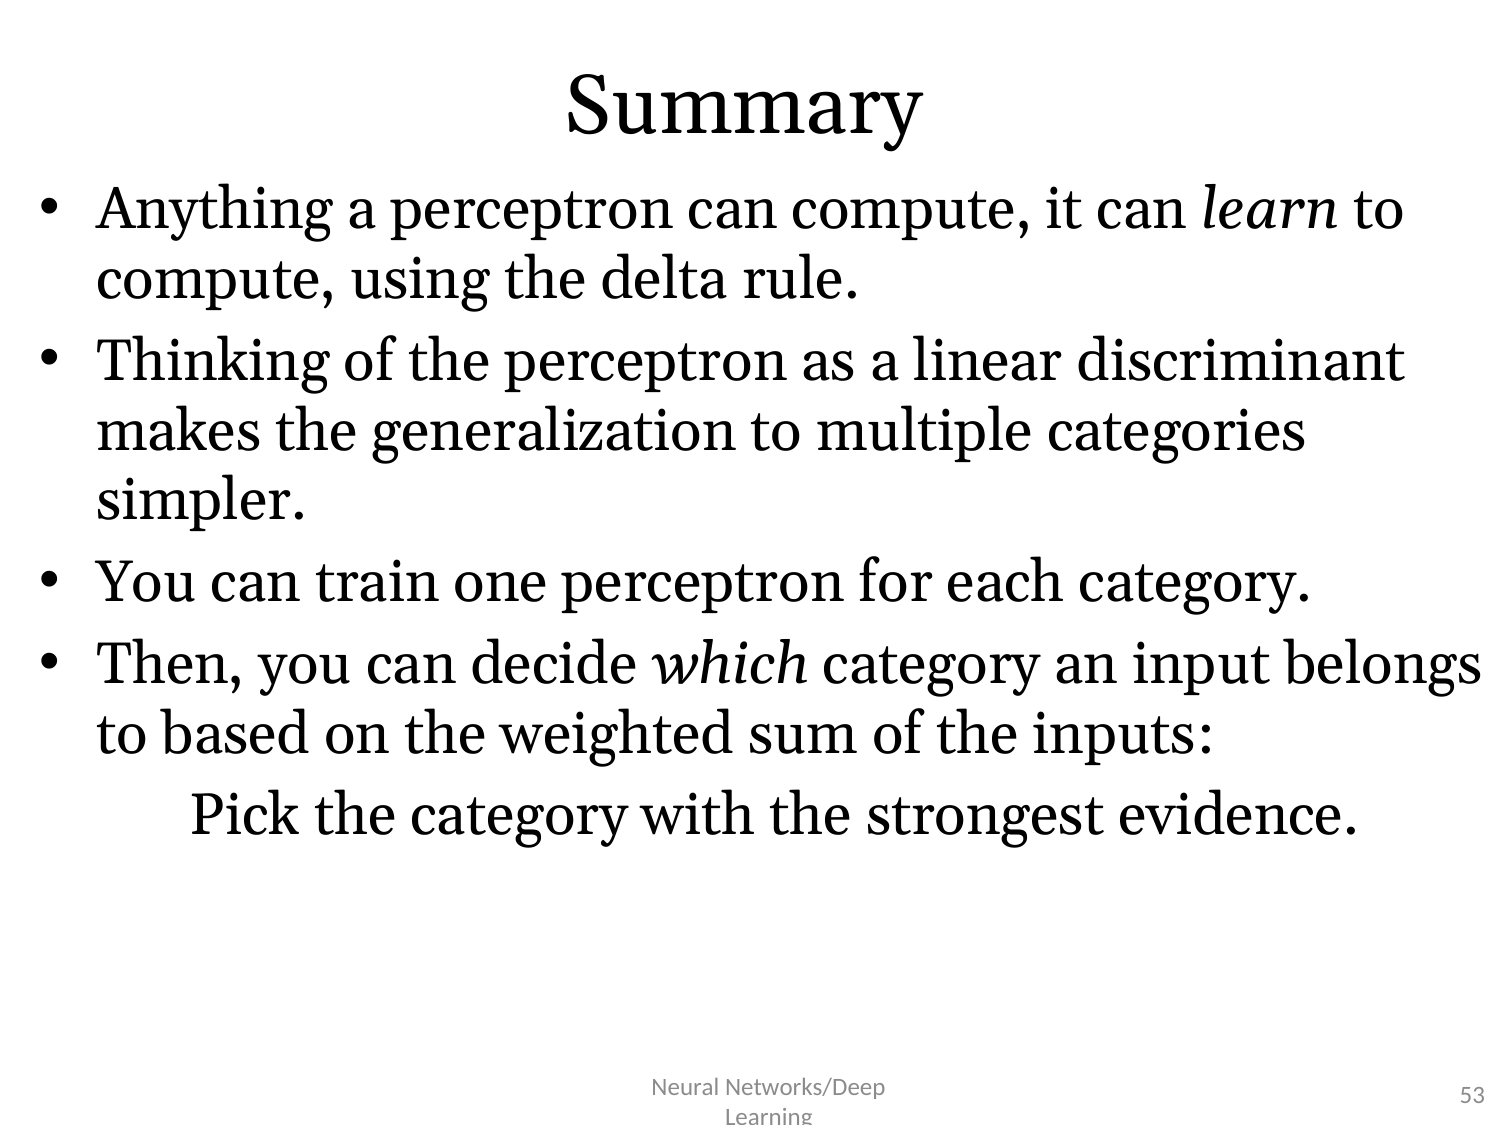

# Summary
Anything a perceptron can compute, it can learn to compute, using the delta rule.
Thinking of the perceptron as a linear discriminant makes the generalization to multiple categories simpler.
You can train one perceptron for each category.
Then, you can decide which category an input belongs to based on the weighted sum of the inputs:
	Pick the category with the strongest evidence.

53
Neural Networks/Deep Learning